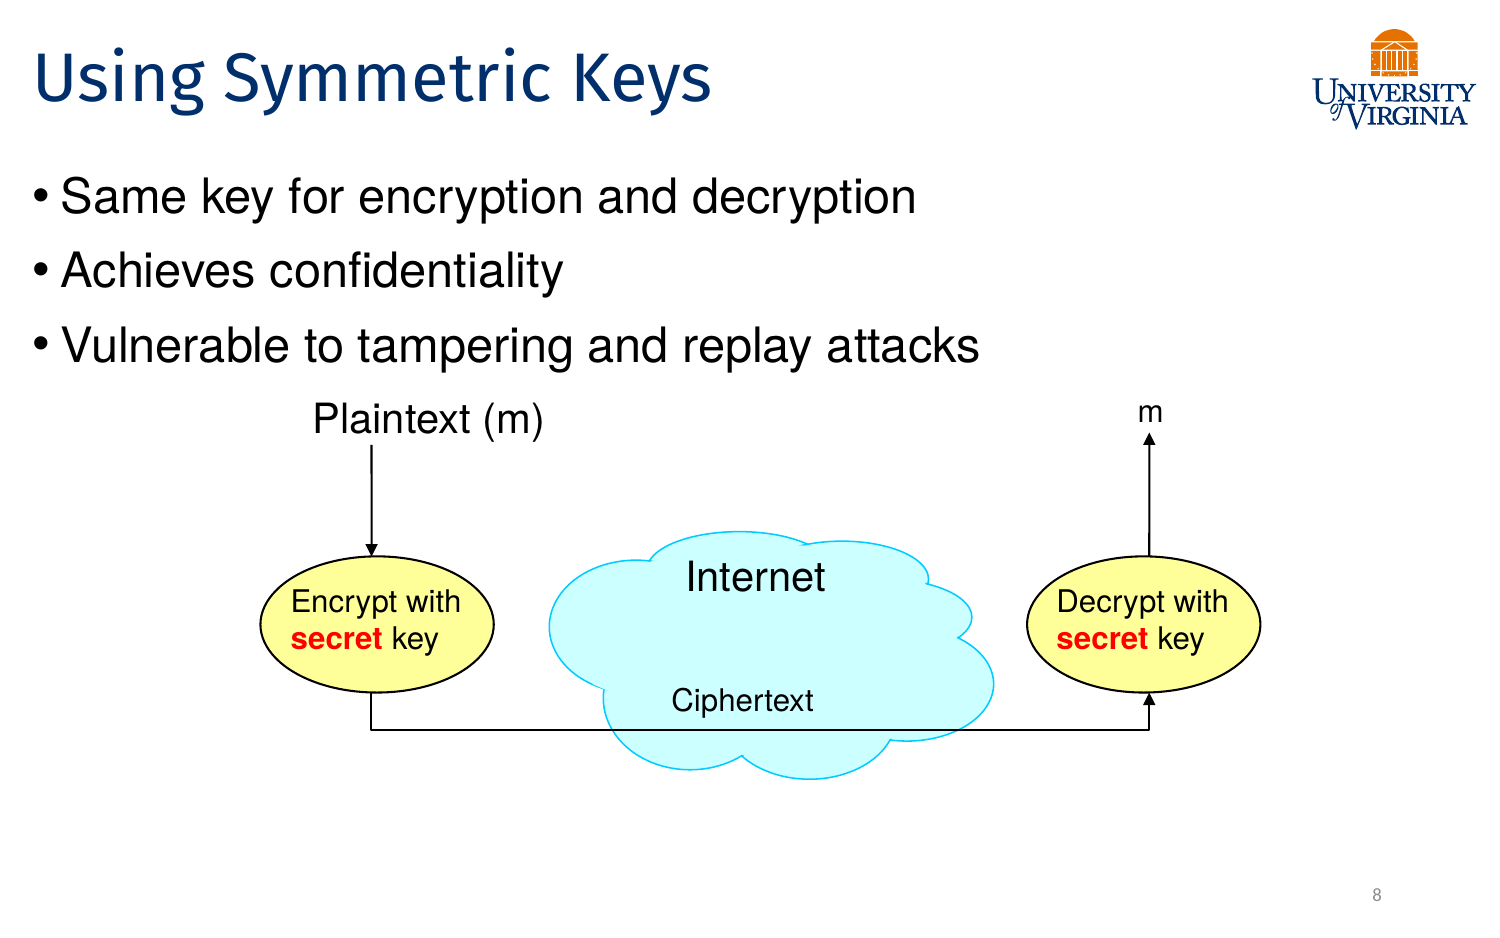

# Using Symmetric Keys
Same key for encryption and decryption
Achieves confidentiality
Vulnerable to tampering and replay attacks
      m
Plaintext (m)

Internet

Encrypt with
secret key
Decrypt with
secret key
Ciphertext

8